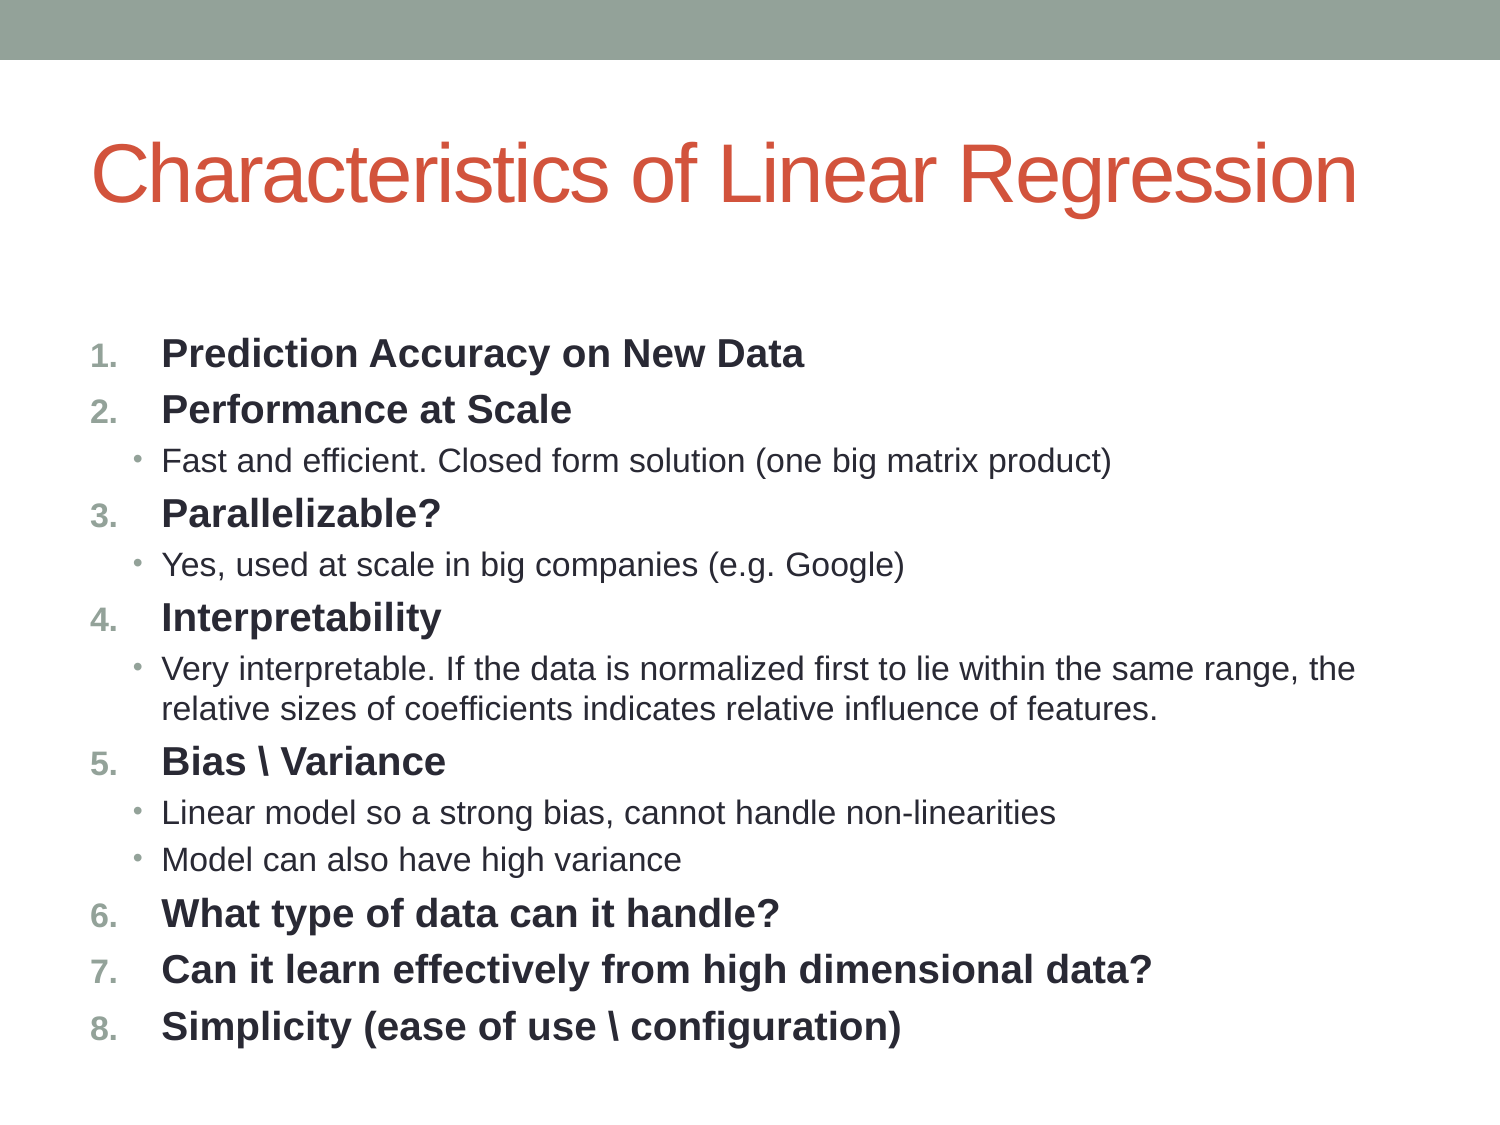

# Characteristics of Linear Regression

Prediction Accuracy on New Data
Performance at Scale
Fast and efficient. Closed form solution (one big matrix product)
Parallelizable?
Yes, used at scale in big companies (e.g. Google)
Interpretability
Very interpretable. If the data is normalized first to lie within the same range, the relative sizes of coefficients indicates relative influence of features.
Bias \ Variance
Linear model so a strong bias, cannot handle non-linearities
Model can also have high variance
What type of data can it handle?
Can it learn effectively from high dimensional data?
Simplicity (ease of use \ configuration)